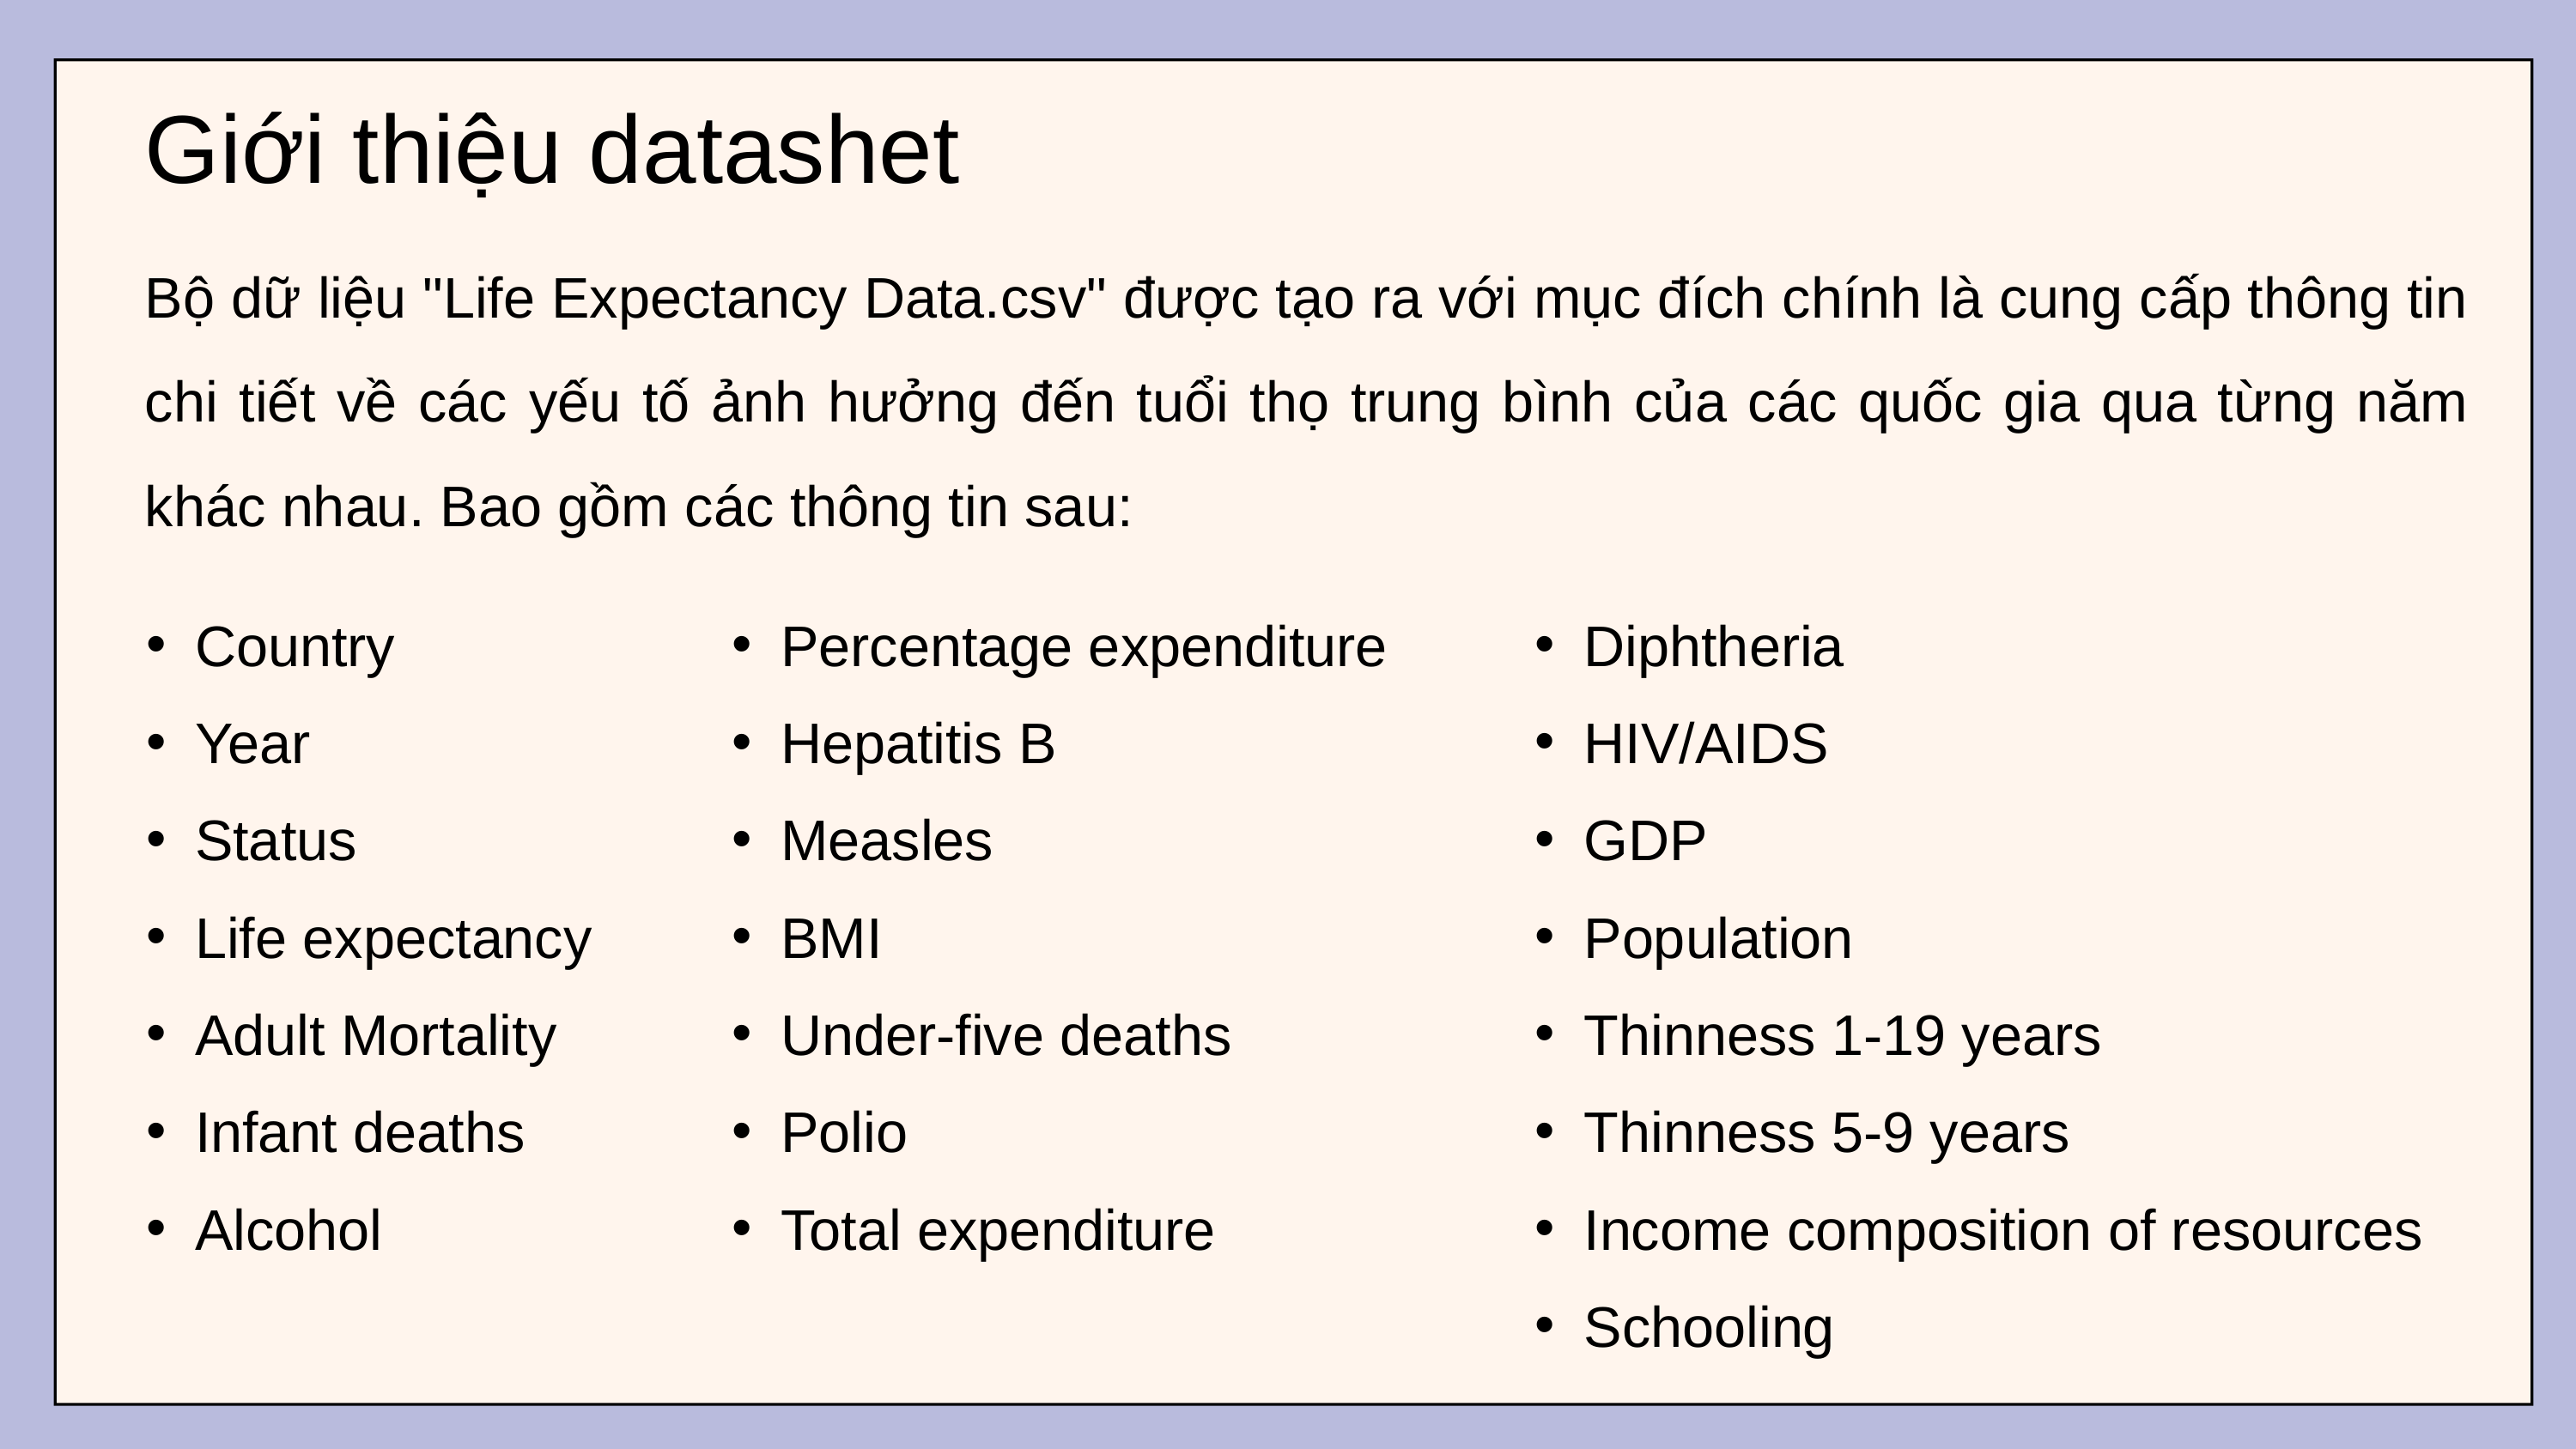

Giới thiệu datashet

Bộ dữ liệu "Life Expectancy Data.csv" được tạo ra với mục đích chính là cung cấp thông tin chi tiết về các yếu tố ảnh hưởng đến tuổi thọ trung bình của các quốc gia qua từng năm khác nhau. Bao gồm các thông tin sau:

Country
Year
Status
Life expectancy
Adult Mortality
Infant deaths
Alcohol

Percentage expenditure
Hepatitis B
Measles
BMI
Under-five deaths
Polio
Total expenditure
Diphtheria
HIV/AIDS
GDP
Population
Thinness 1-19 years
Thinness 5-9 years
Income composition of resources
Schooling